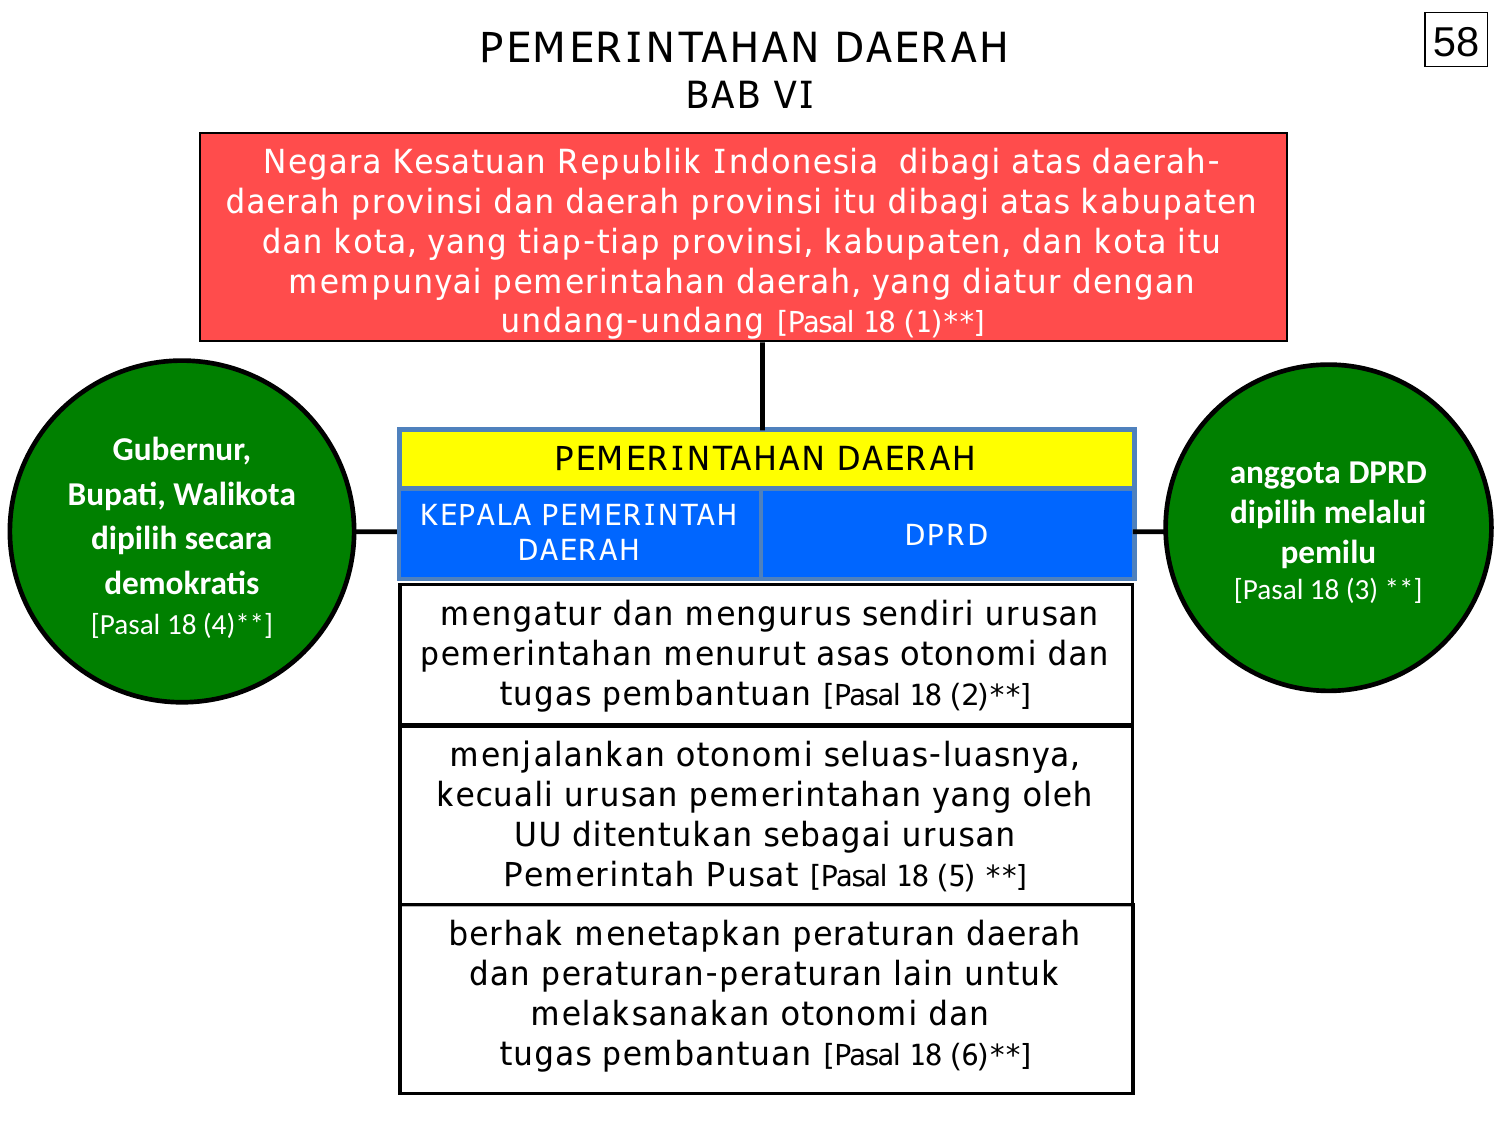

58
PEMERINTAHAN DAERAH
BAB VI
Negara Kesatuan Republik Indonesia  dibagi atas daerah-daerah provinsi dan daerah provinsi itu dibagi atas kabupaten dan kota, yang tiap-tiap provinsi, kabupaten, dan kota itu mempunyai pemerintahan daerah, yang diatur dengan undang-undang [Pasal 18 (1)**]

Gubernur, Bupati, Walikota dipilih secara demokratis
[Pasal 18 (4)**]
anggota DPRD dipilih melalui pemilu
[Pasal 18 (3) **]
PEMERINTAHAN DAERAH
KEPALA PEMERINTAH DAERAH
DPRD

 mengatur dan mengurus sendiri urusan pemerintahan menurut asas otonomi dan tugas pembantuan [Pasal 18 (2)**]
menjalankan otonomi seluas-luasnya, kecuali urusan pemerintahan yang oleh UU ditentukan sebagai urusan Pemerintah Pusat [Pasal 18 (5) **]
berhak menetapkan peraturan daerah dan peraturan-peraturan lain untuk melaksanakan otonomi dan
tugas pembantuan [Pasal 18 (6)**]